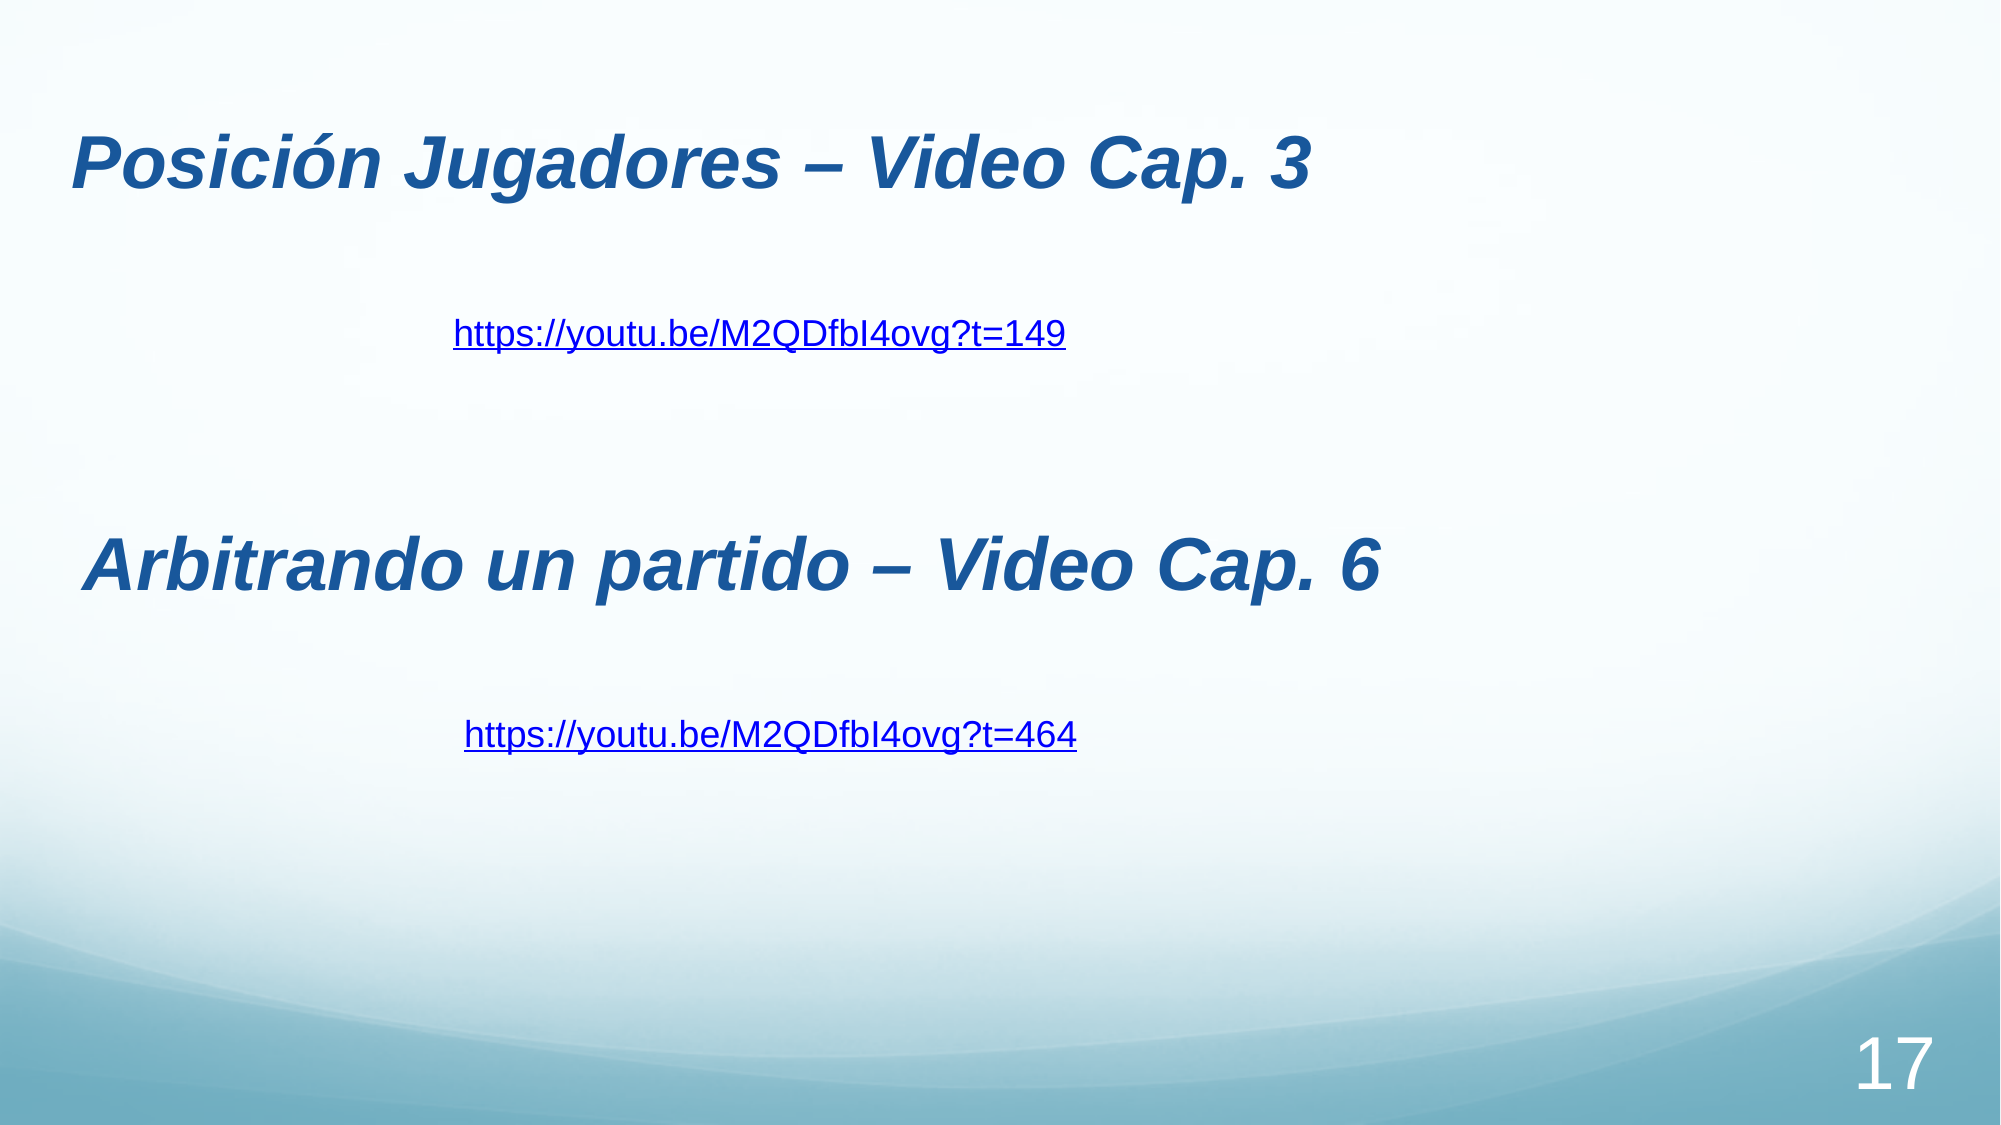

Posición Jugadores – Video Cap. 3

https://youtu.be/M2QDfbI4ovg?t=149

Arbitrando un partido – Video Cap. 6

https://youtu.be/M2QDfbI4ovg?t=464

17